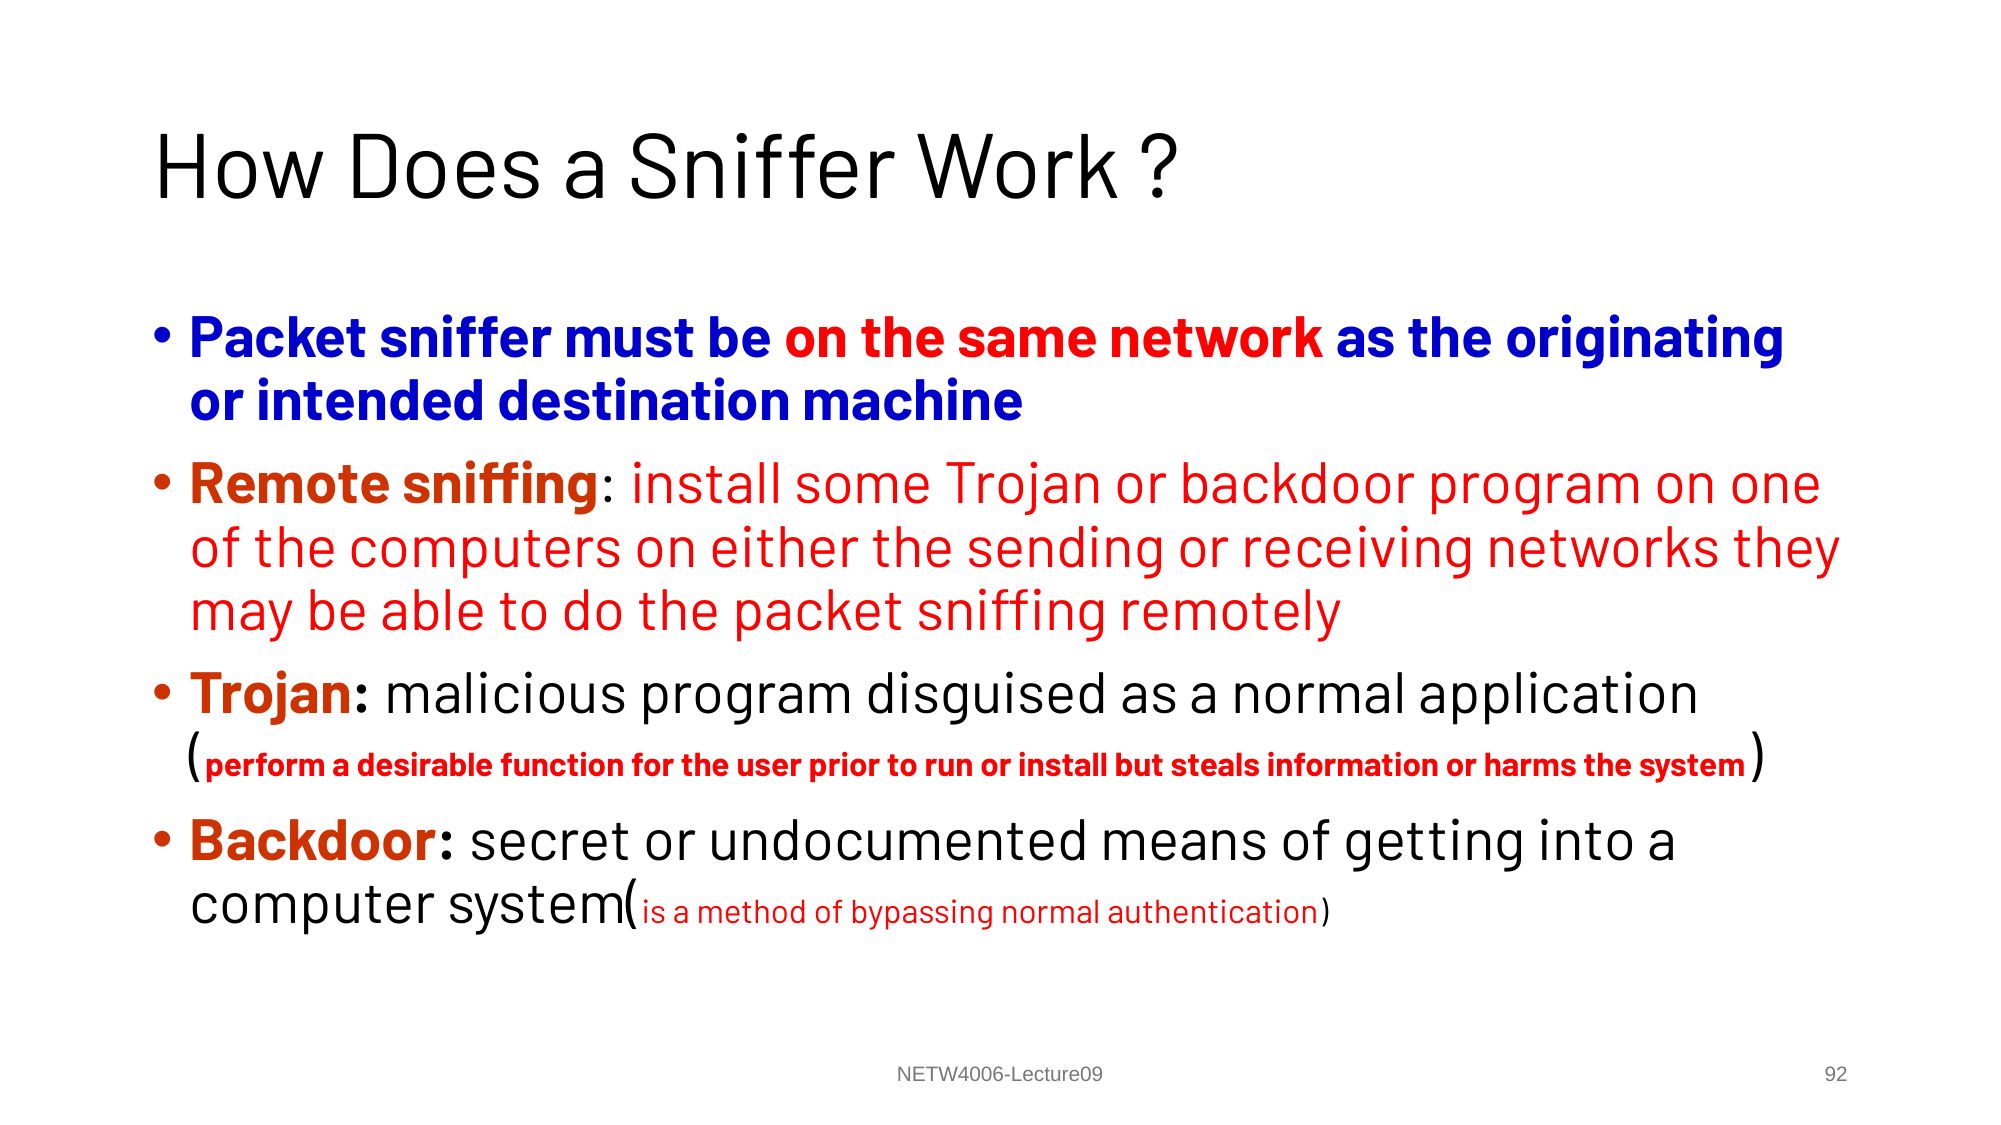

How Does a Sniffer Work ?
Packet sniffer must be on the same network as the originating or intended destination machine
Remote sniffing: install some Trojan or backdoor program on one of the computers on either the sending or receiving networks they may be able to do the packet sniffing remotely
Trojan: malicious program disguised as a normal application (perform a desirable function for the user prior to run or install but steals information or harms the system)
Backdoor: secret or undocumented means of getting into a computer system(is a method of bypassing normal authentication)
NETW4006-Lecture09
92